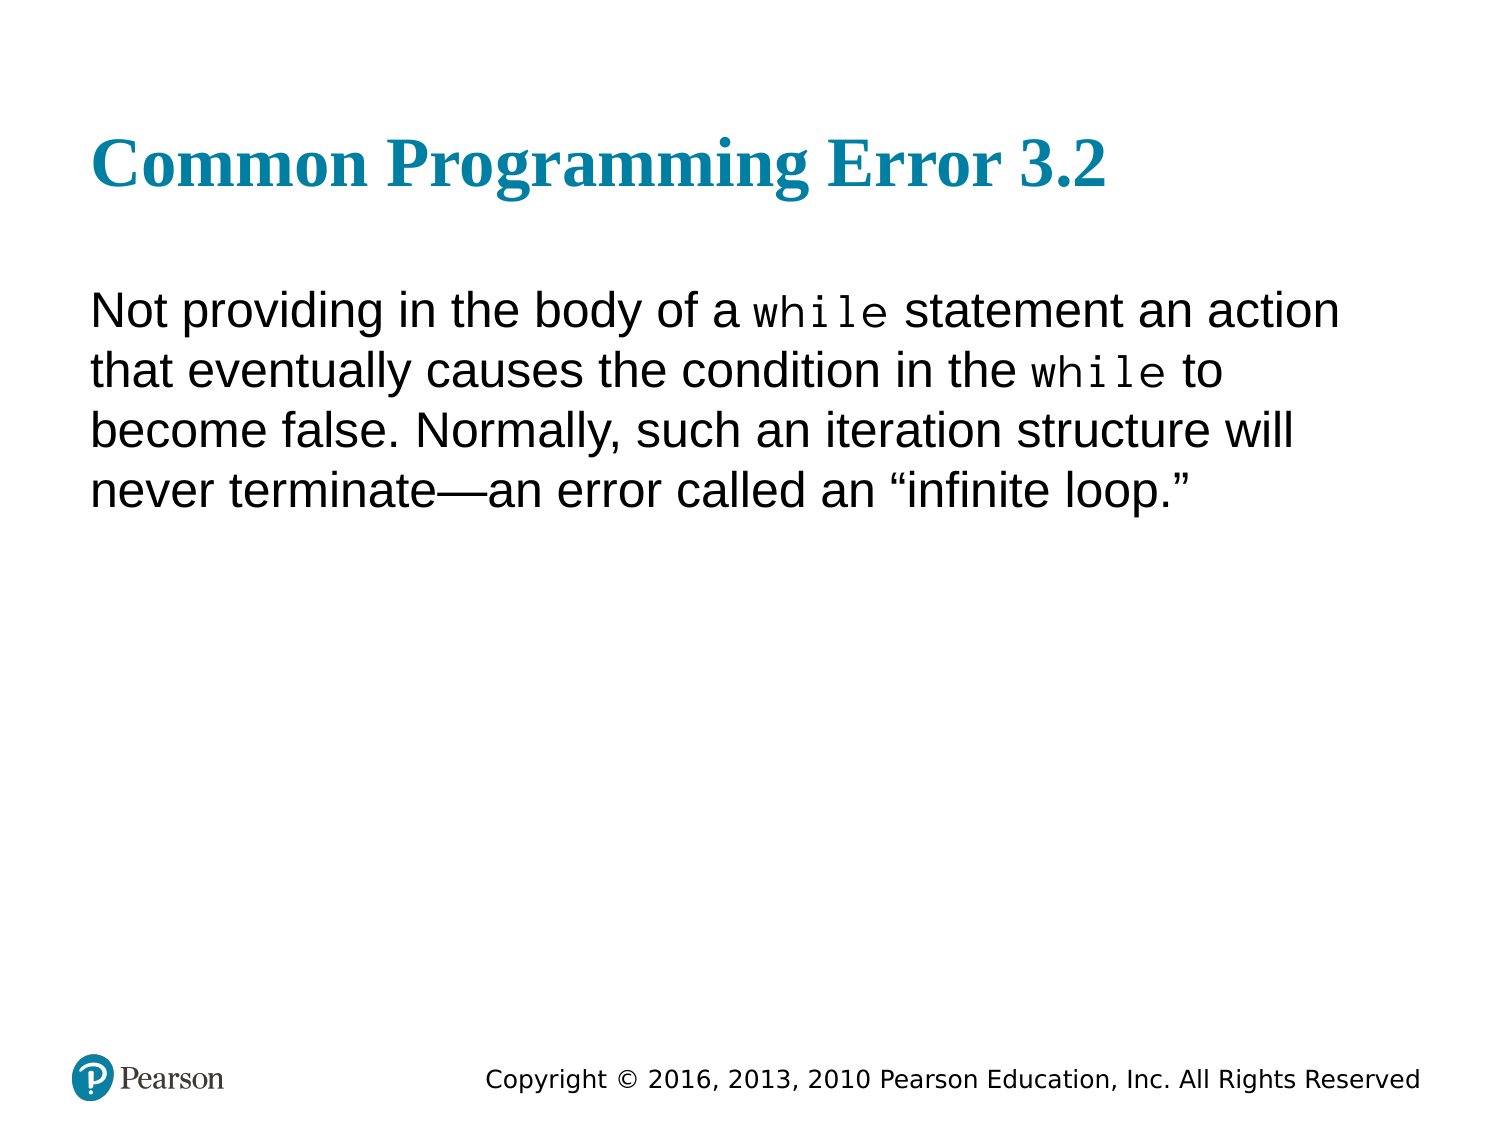

# Common Programming Error 3.2
Not providing in the body of a while statement an action that eventually causes the condition in the while to become false. Normally, such an iteration structure will never terminate—an error called an “infinite loop.”